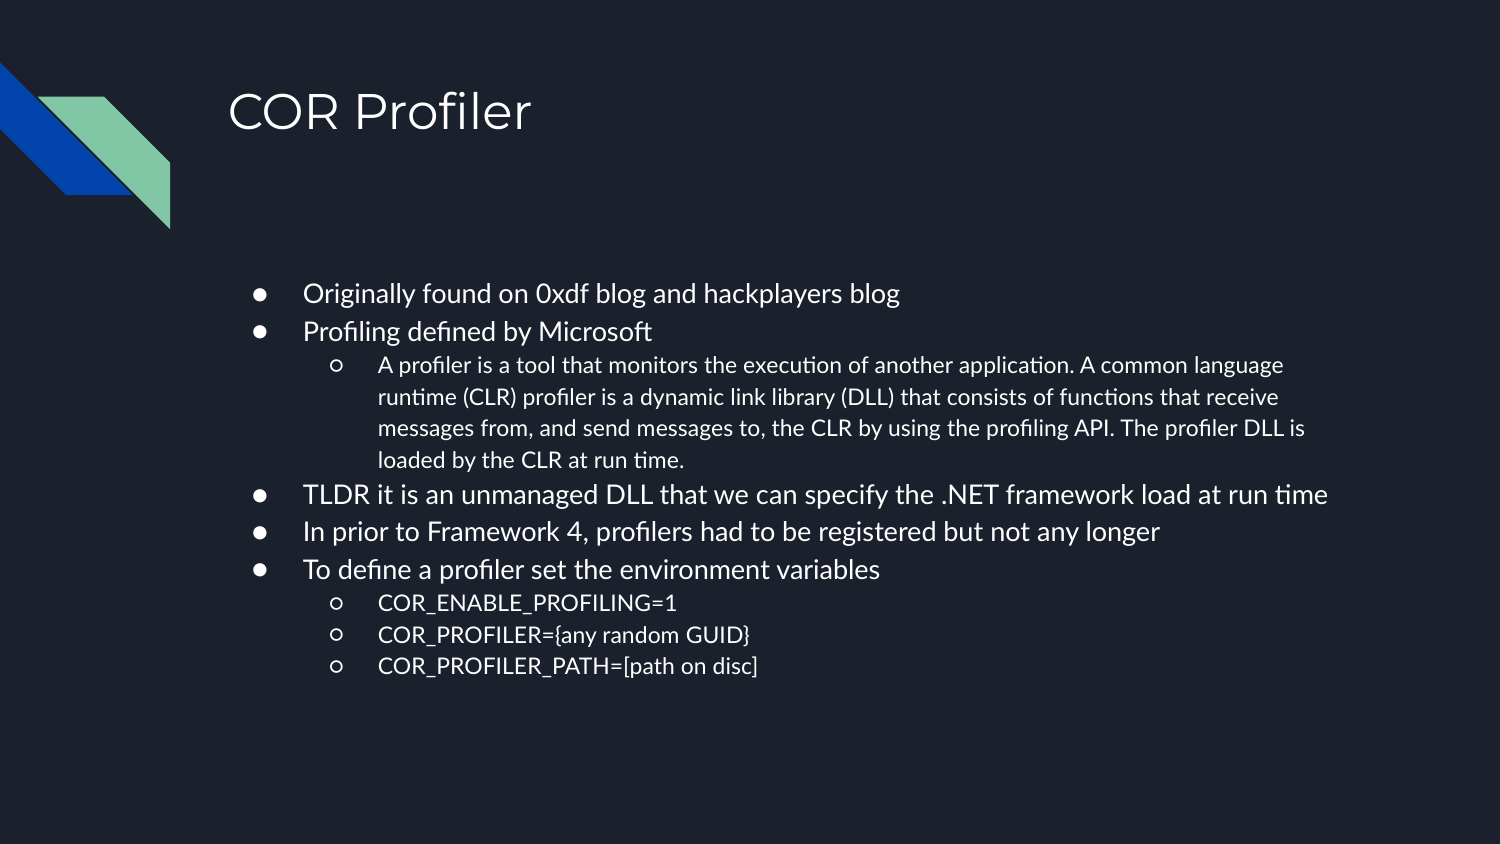

# COR Profiler
Originally found on 0xdf blog and hackplayers blog
Profiling defined by Microsoft
A profiler is a tool that monitors the execution of another application. A common language runtime (CLR) profiler is a dynamic link library (DLL) that consists of functions that receive messages from, and send messages to, the CLR by using the profiling API. The profiler DLL is loaded by the CLR at run time.
TLDR it is an unmanaged DLL that we can specify the .NET framework load at run time
In prior to Framework 4, profilers had to be registered but not any longer
To define a profiler set the environment variables
COR_ENABLE_PROFILING=1
COR_PROFILER={any random GUID}
COR_PROFILER_PATH=[path on disc]